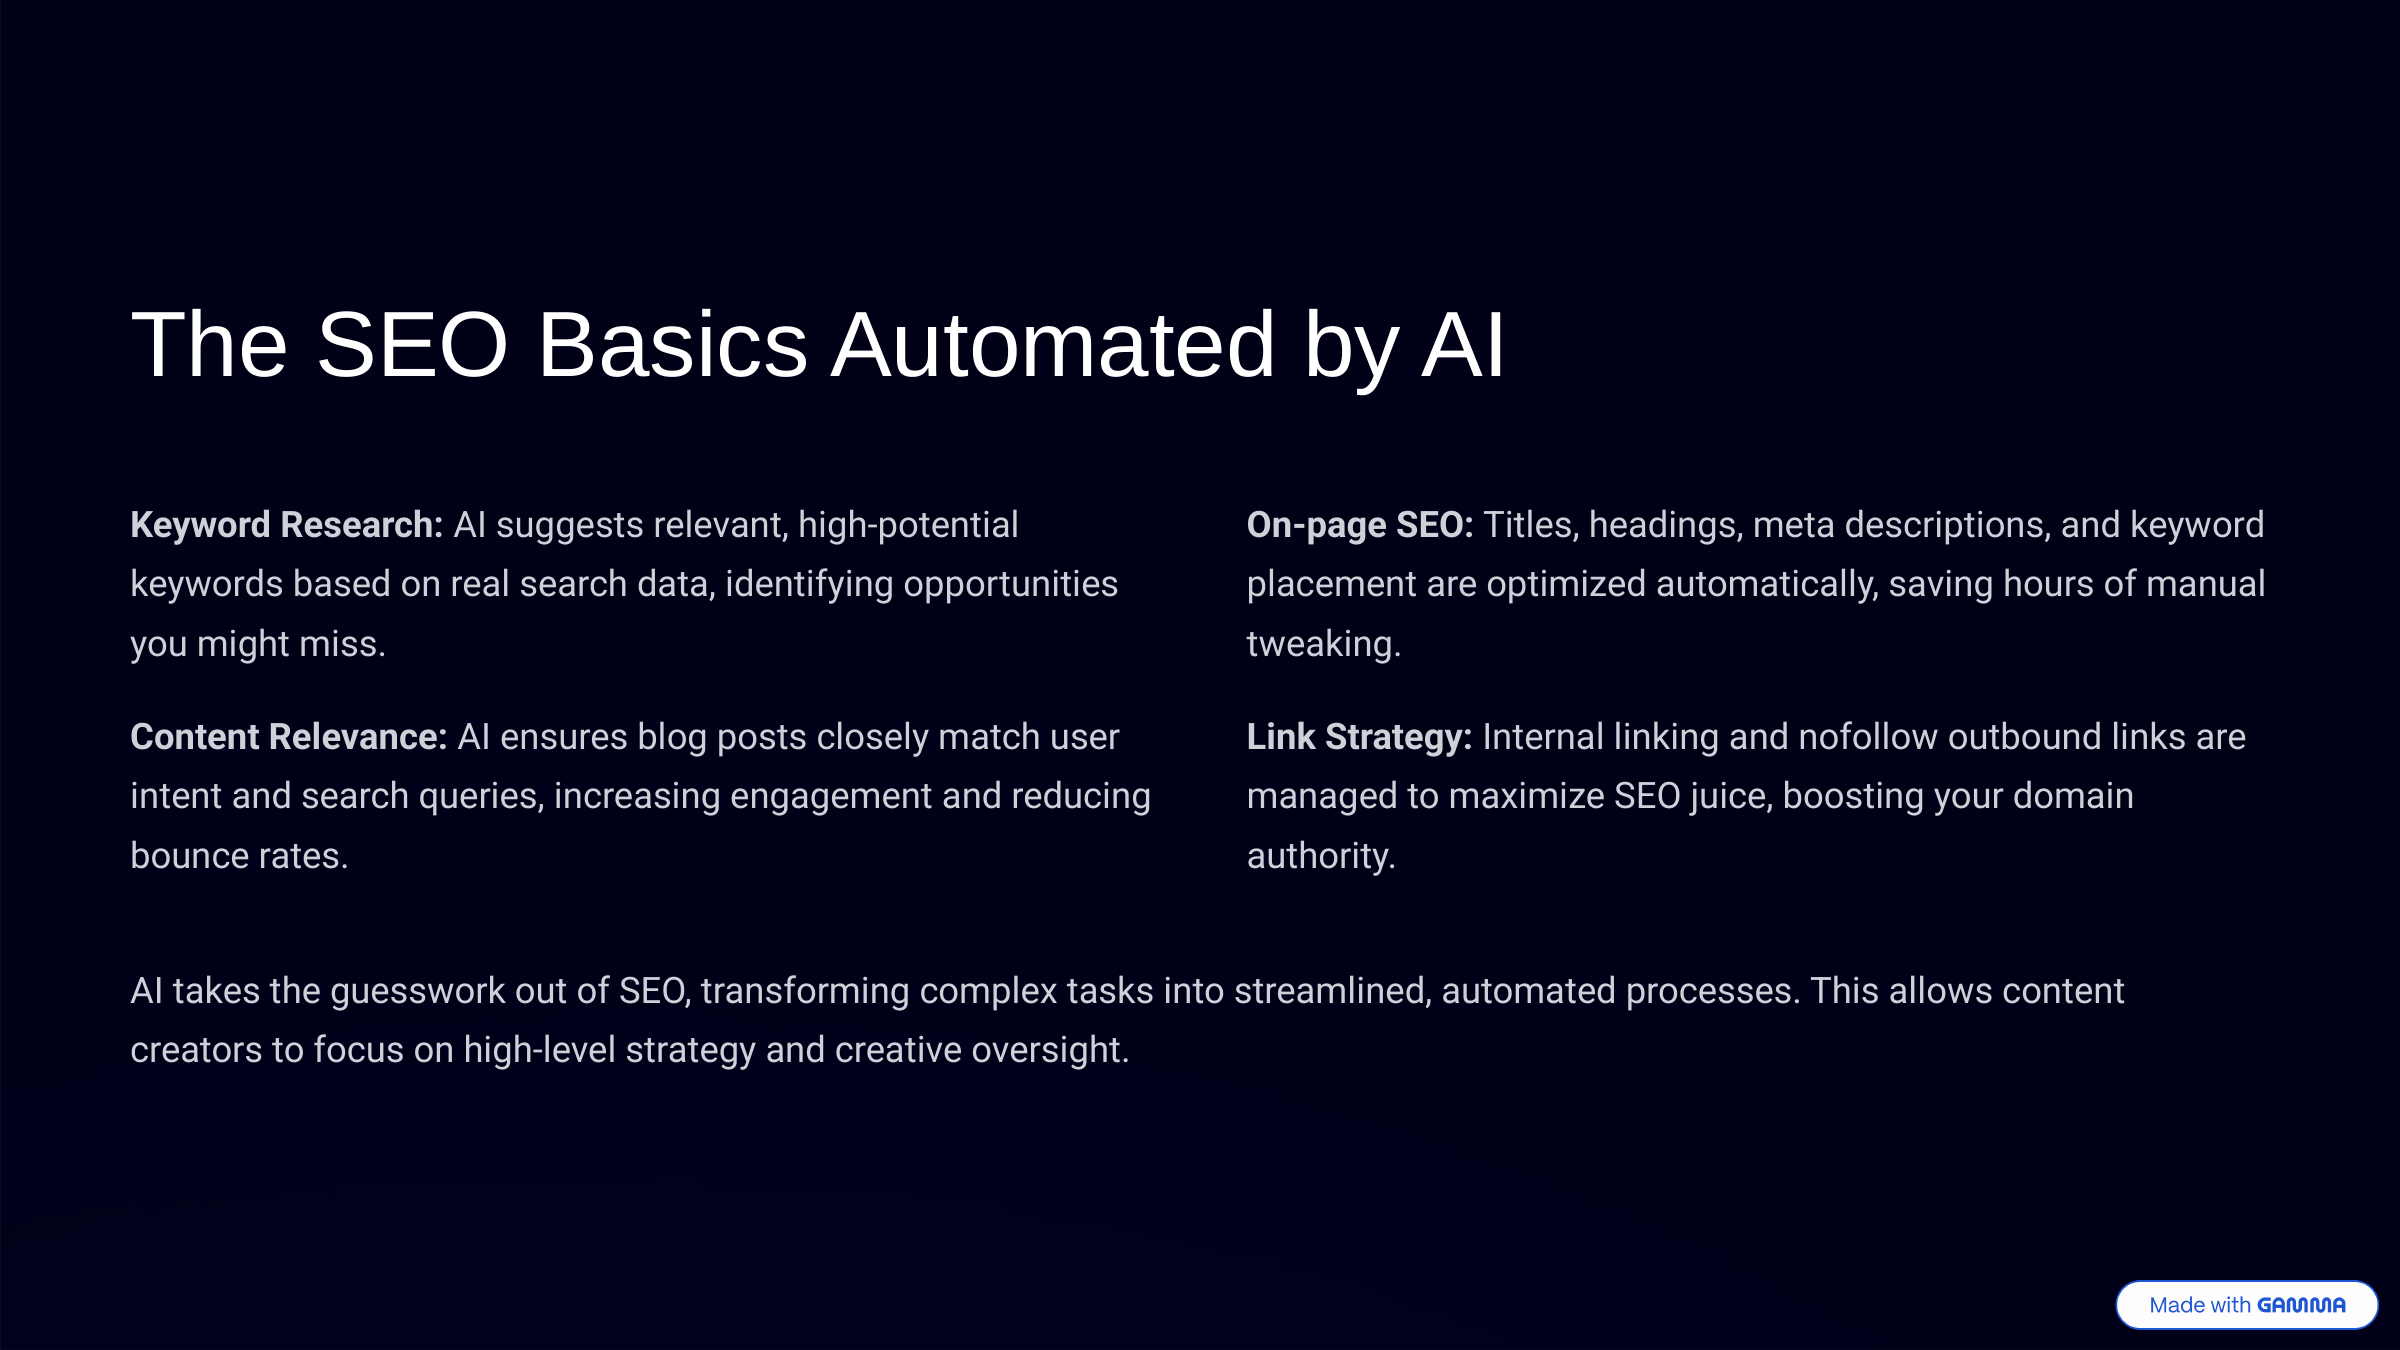

The SEO Basics Automated by AI
Keyword Research: AI suggests relevant, high-potential keywords based on real search data, identifying opportunities you might miss.
On-page SEO: Titles, headings, meta descriptions, and keyword placement are optimized automatically, saving hours of manual tweaking.
Content Relevance: AI ensures blog posts closely match user intent and search queries, increasing engagement and reducing bounce rates.
Link Strategy: Internal linking and nofollow outbound links are managed to maximize SEO juice, boosting your domain authority.
AI takes the guesswork out of SEO, transforming complex tasks into streamlined, automated processes. This allows content creators to focus on high-level strategy and creative oversight.